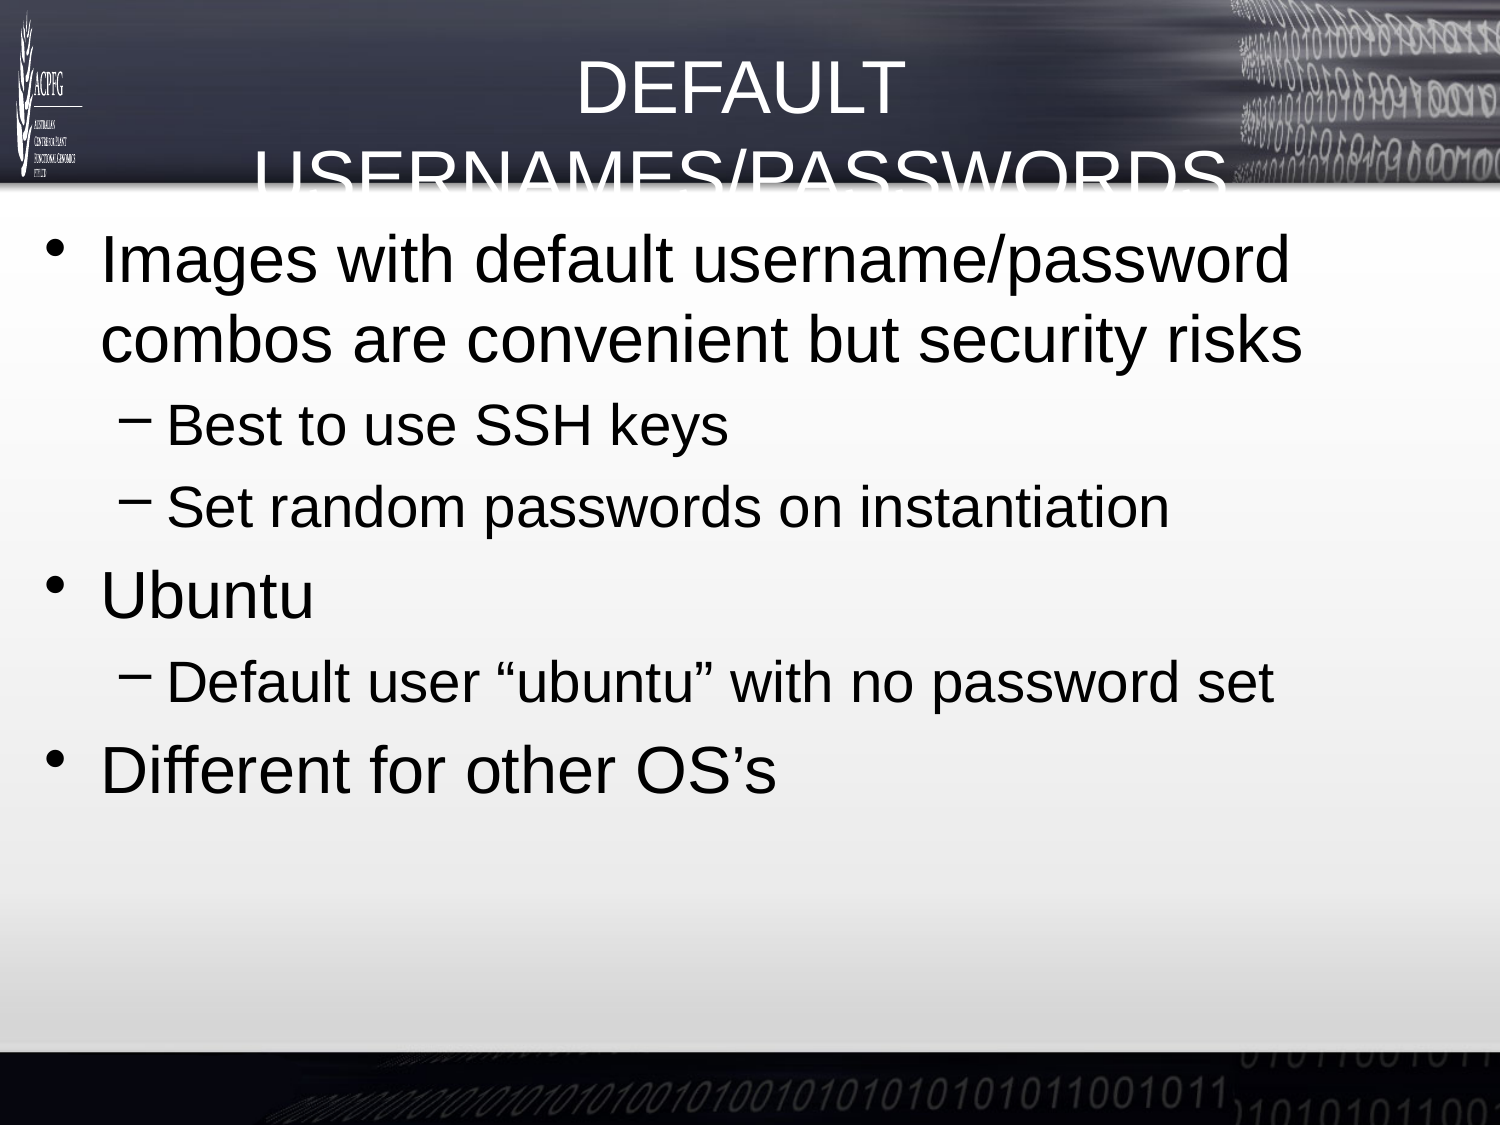

# Default Usernames/Passwords
Images with default username/password combos are convenient but security risks
Best to use SSH keys
Set random passwords on instantiation
Ubuntu
Default user “ubuntu” with no password set
Different for other OS’s